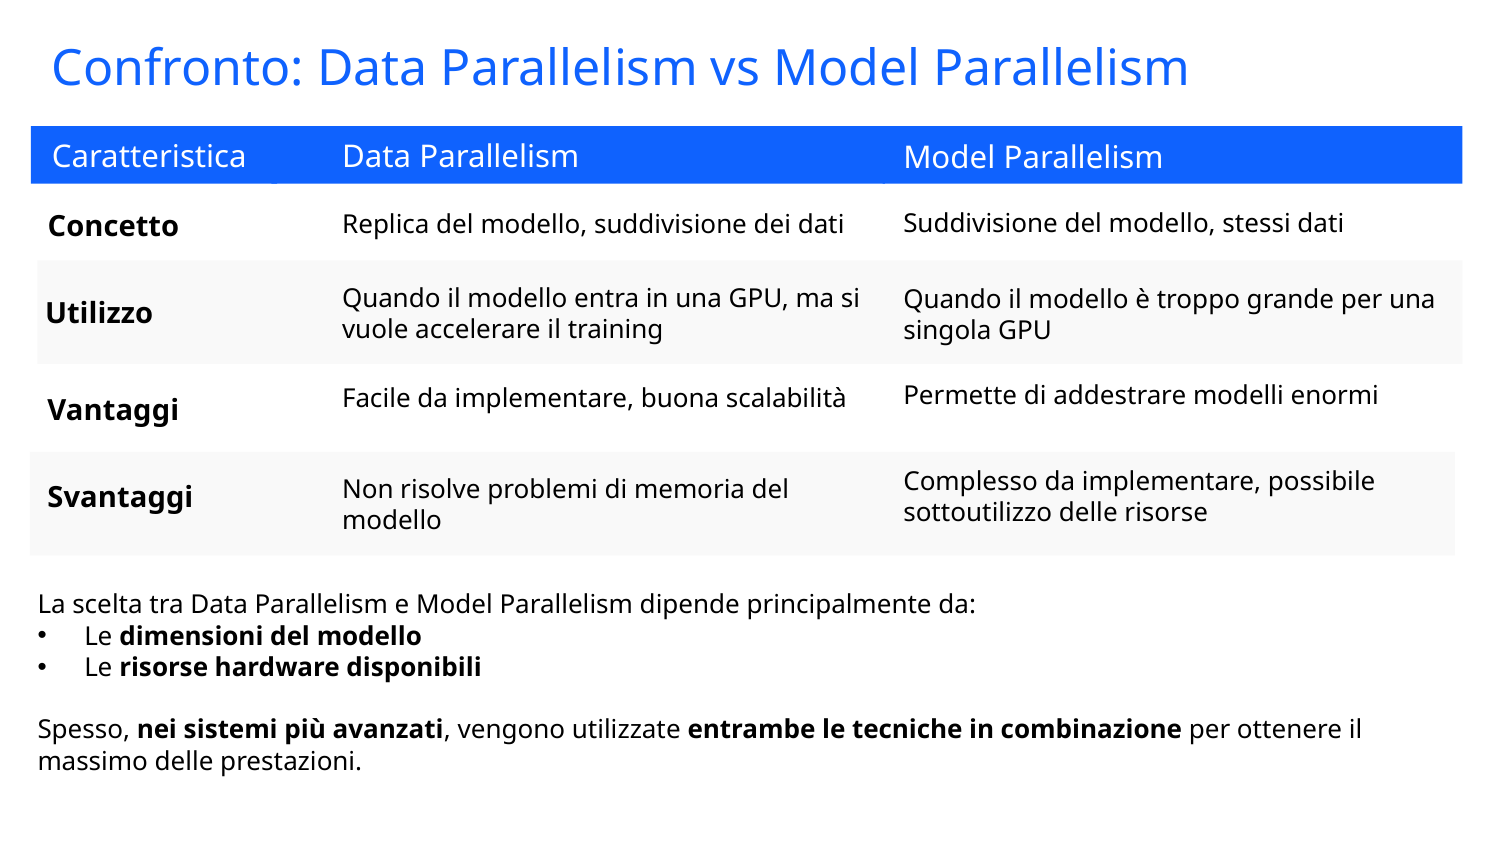

Confronto: Data Parallelism vs Model Parallelism
Caratteristica
Data Parallelism
Model Parallelism

Suddivisione del modello, stessi dati
Replica del modello, suddivisione dei dati
Concetto

Quando il modello entra in una GPU, ma si vuole accelerare il training
Quando il modello è troppo grande per una singola GPU
Utilizzo
Permette di addestrare modelli enormi
Facile da implementare, buona scalabilità
Vantaggi
Complesso da implementare, possibile sottoutilizzo delle risorse

Non risolve problemi di memoria del modello
Svantaggi
La scelta tra Data Parallelism e Model Parallelism dipende principalmente da:
Le dimensioni del modello
Le risorse hardware disponibili

Spesso, nei sistemi più avanzati, vengono utilizzate entrambe le tecniche in combinazione per ottenere il massimo delle prestazioni.